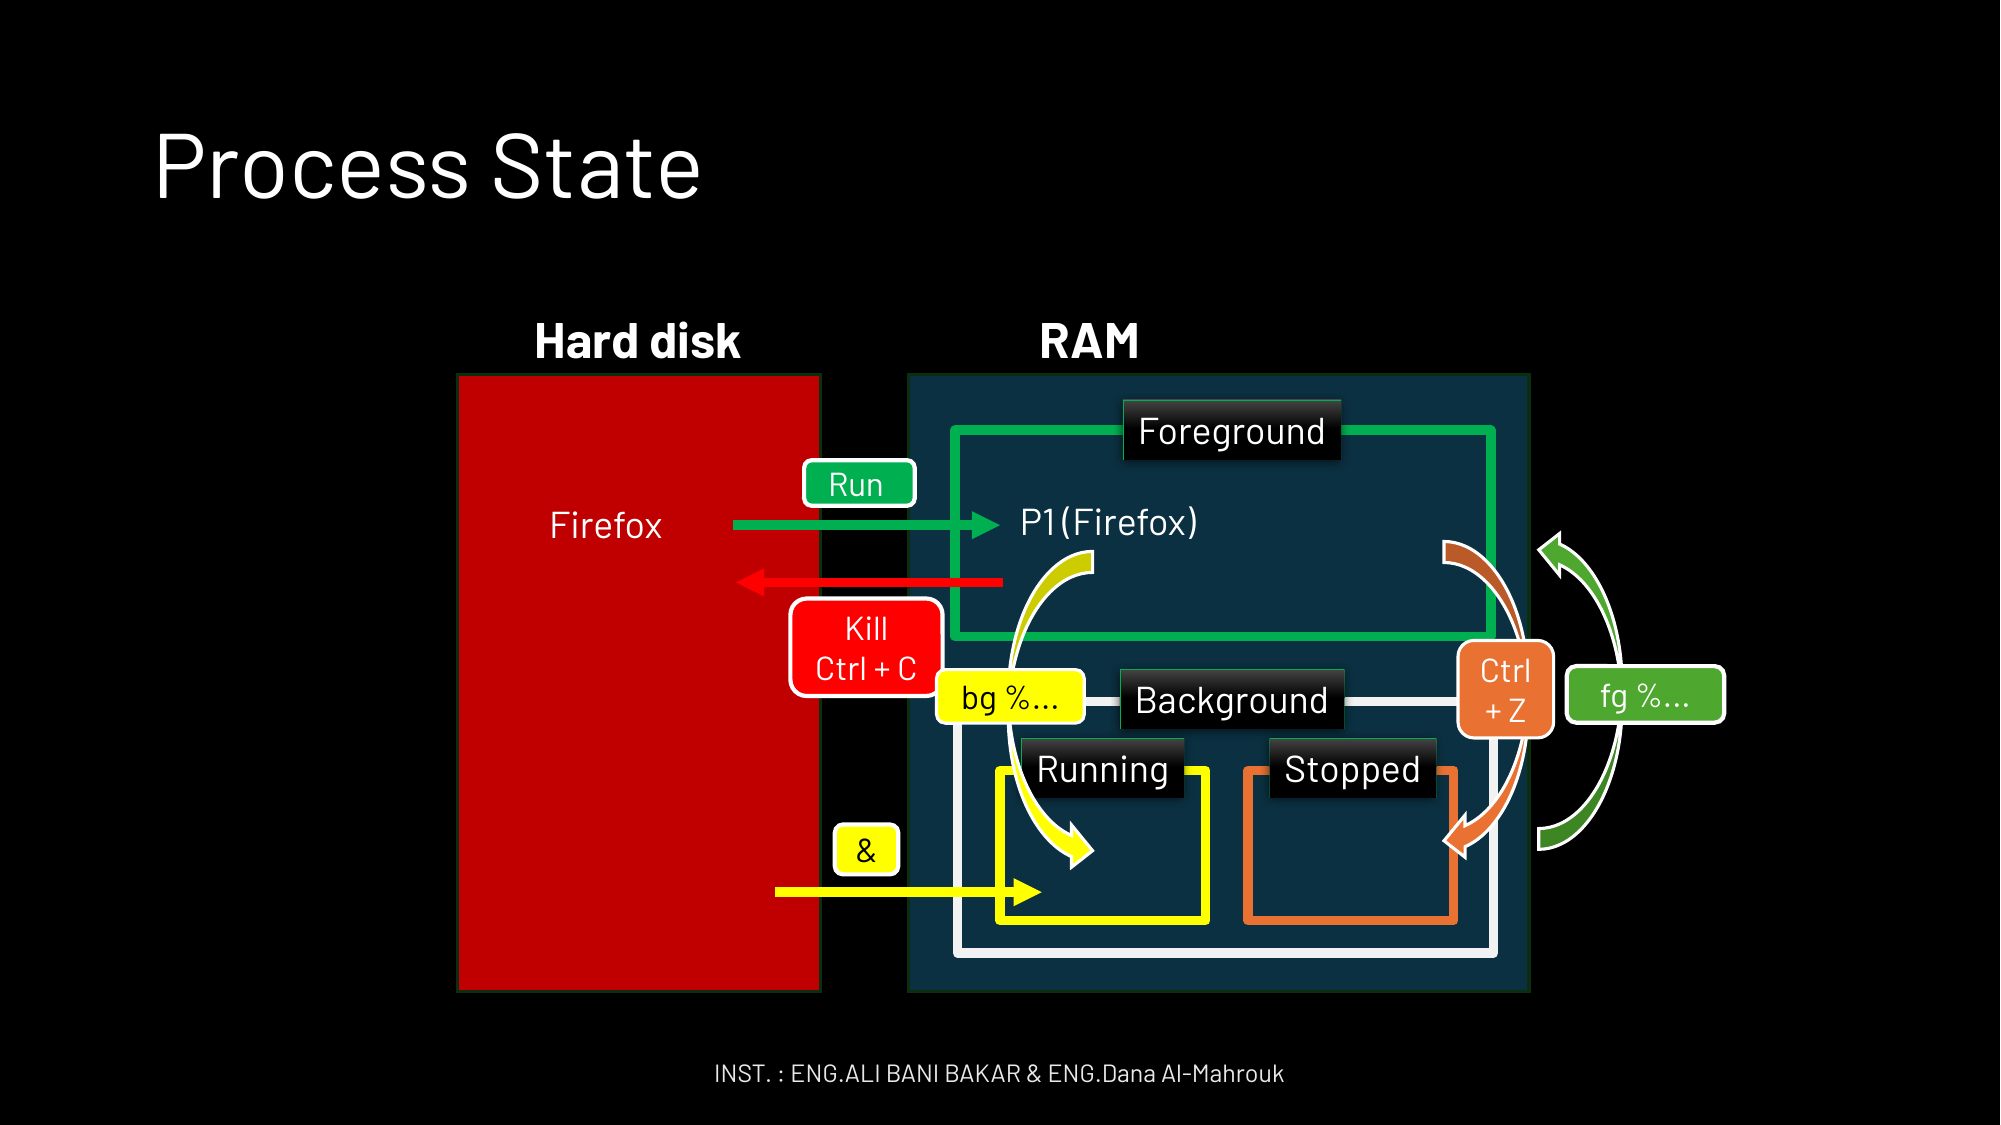

# Process State
Hard disk
RAM

Foreground

Run
P1 (Firefox)
Firefox

Kill
Ctrl + C
Ctrl + Z
fg %...
Background
bg %...

Running
Stopped

&
INST. : ENG.ALI BANI BAKAR & ENG.Dana Al-Mahrouk